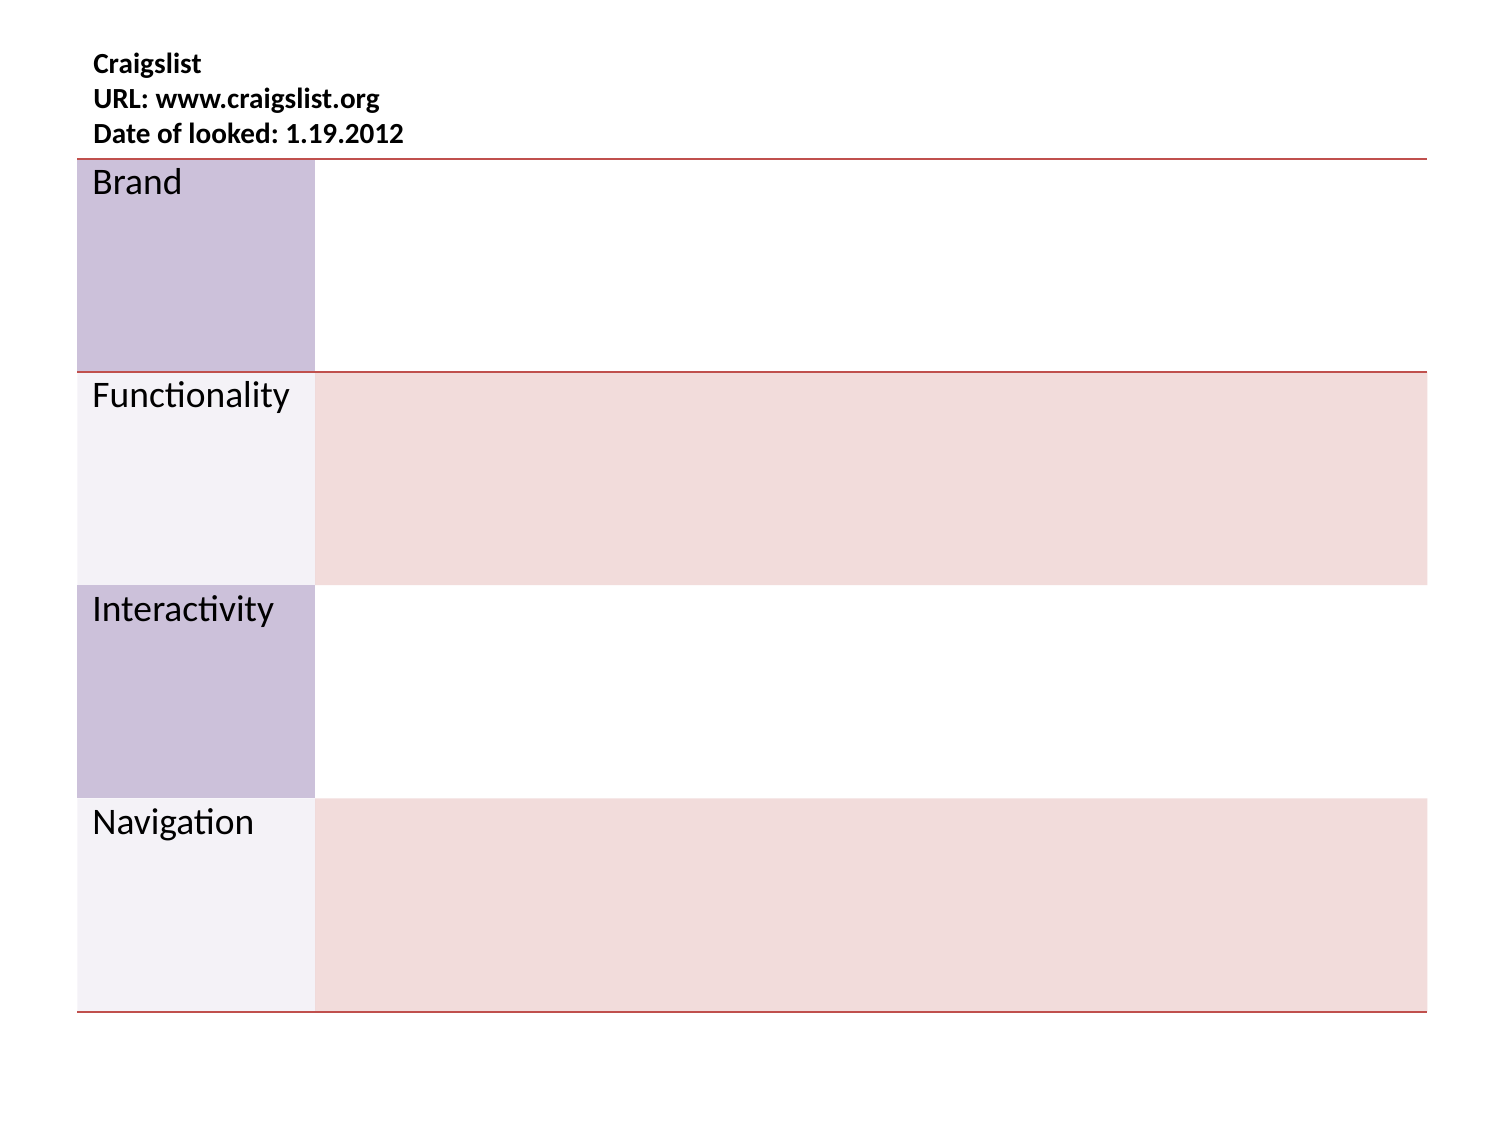

Craigslist
URL: www.craigslist.org
Date of looked: 1.19.2012
| Brand |  |
| --- | --- |
| Functionality |  |
| Interactivity |  |
| Navigation |  |